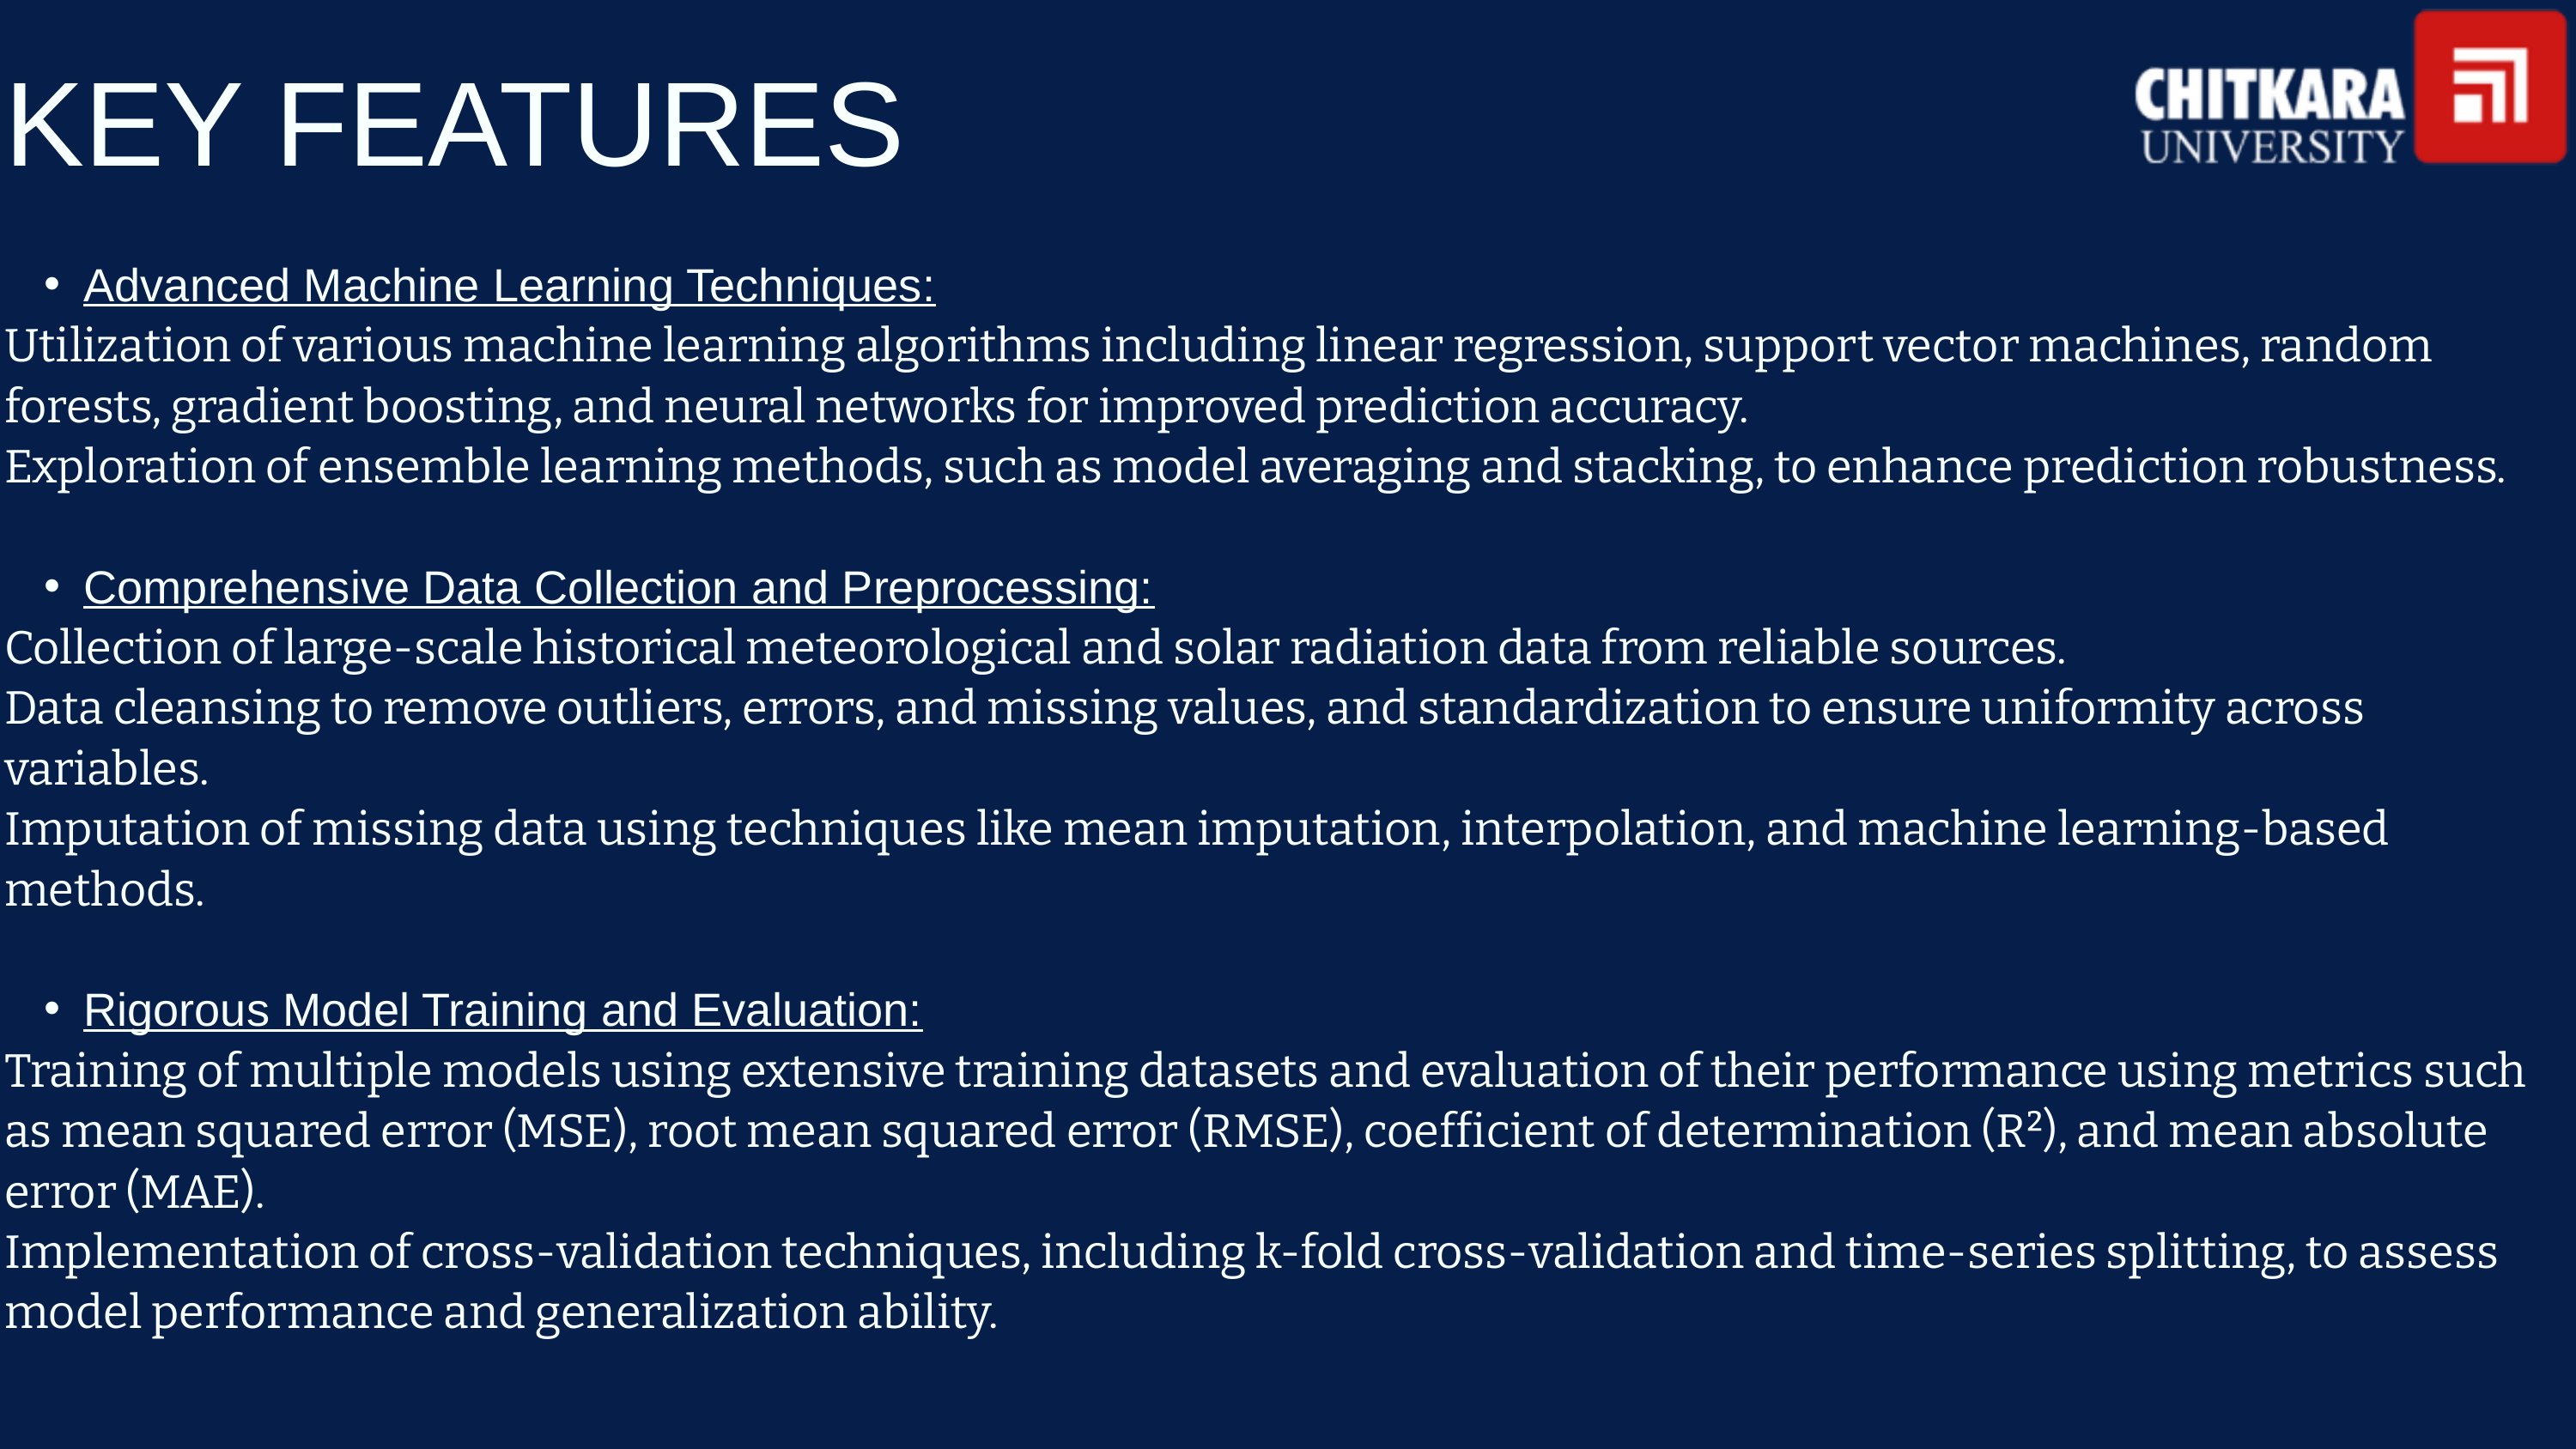

KEY FEATURES

Advanced Machine Learning Techniques:
Utilization of various machine learning algorithms including linear regression, support vector machines, random forests, gradient boosting, and neural networks for improved prediction accuracy.
Exploration of ensemble learning methods, such as model averaging and stacking, to enhance prediction robustness.

Comprehensive Data Collection and Preprocessing:
Collection of large-scale historical meteorological and solar radiation data from reliable sources.
Data cleansing to remove outliers, errors, and missing values, and standardization to ensure uniformity across variables.
Imputation of missing data using techniques like mean imputation, interpolation, and machine learning-based methods.

Rigorous Model Training and Evaluation:
Training of multiple models using extensive training datasets and evaluation of their performance using metrics such as mean squared error (MSE), root mean squared error (RMSE), coefficient of determination (R²), and mean absolute error (MAE).
Implementation of cross-validation techniques, including k-fold cross-validation and time-series splitting, to assess model performance and generalization ability.